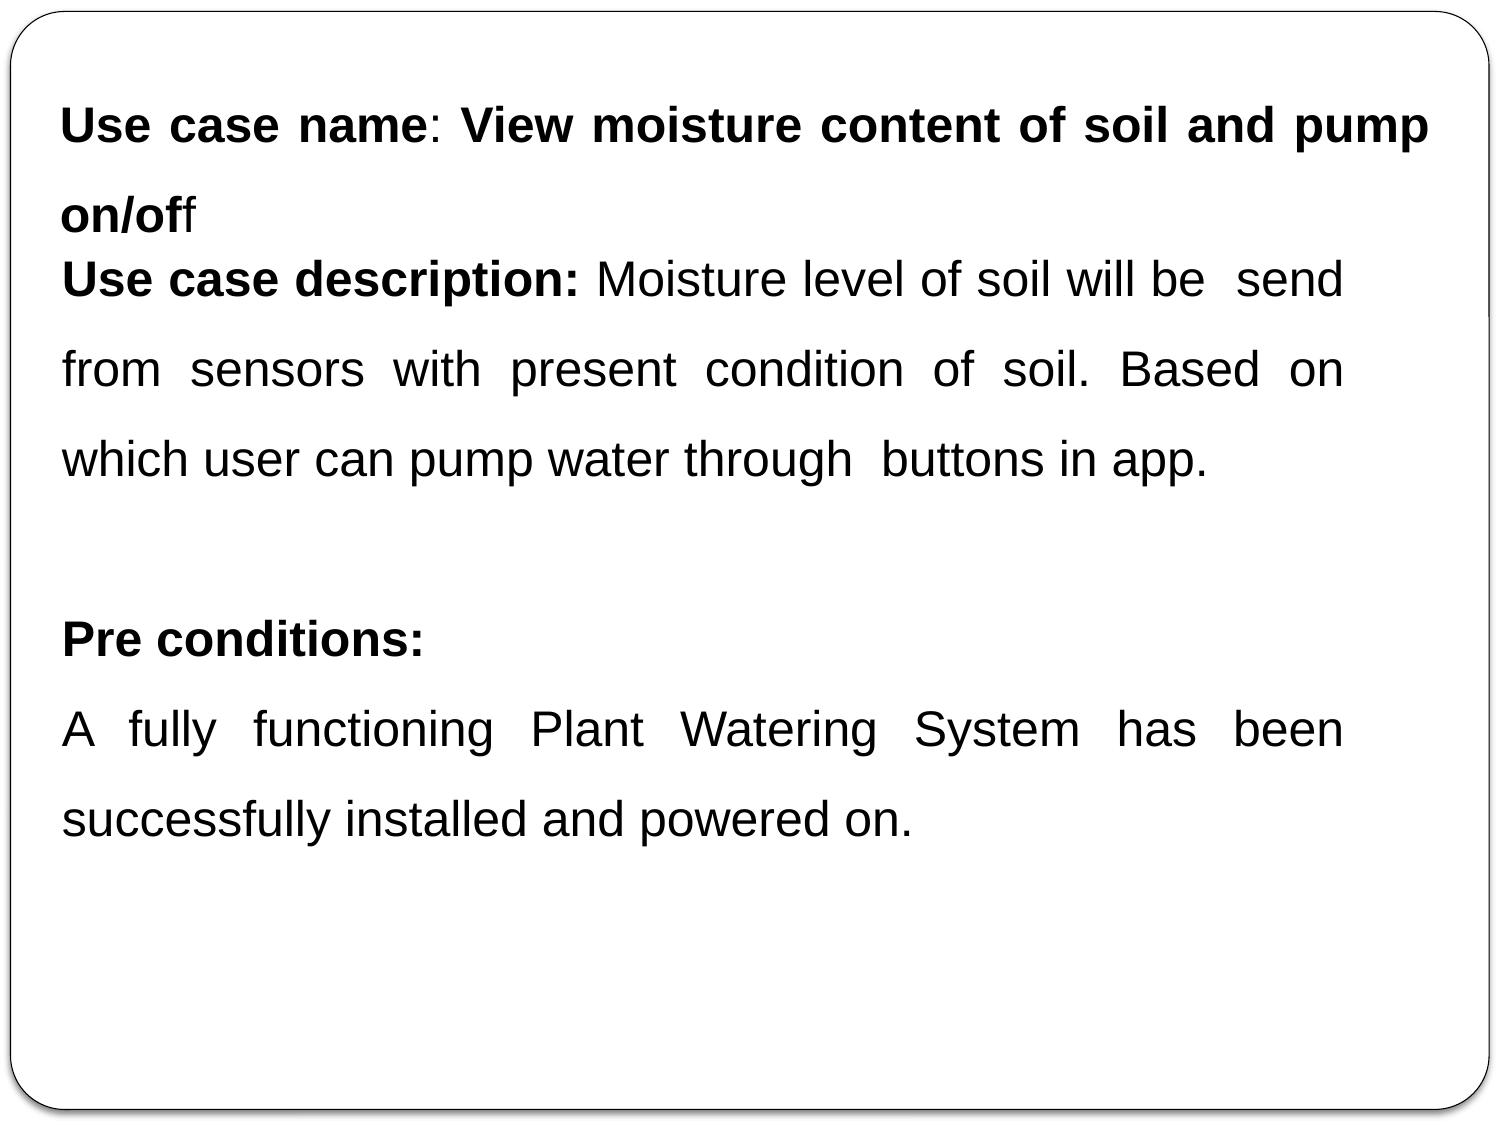

Use case name: View moisture content of soil and pump on/off

Use case description: Moisture level of soil will be  send from sensors with present condition of soil. Based on which user can pump water through  buttons in app.

Pre conditions:
A fully functioning Plant Watering System has been successfully installed and powered on.